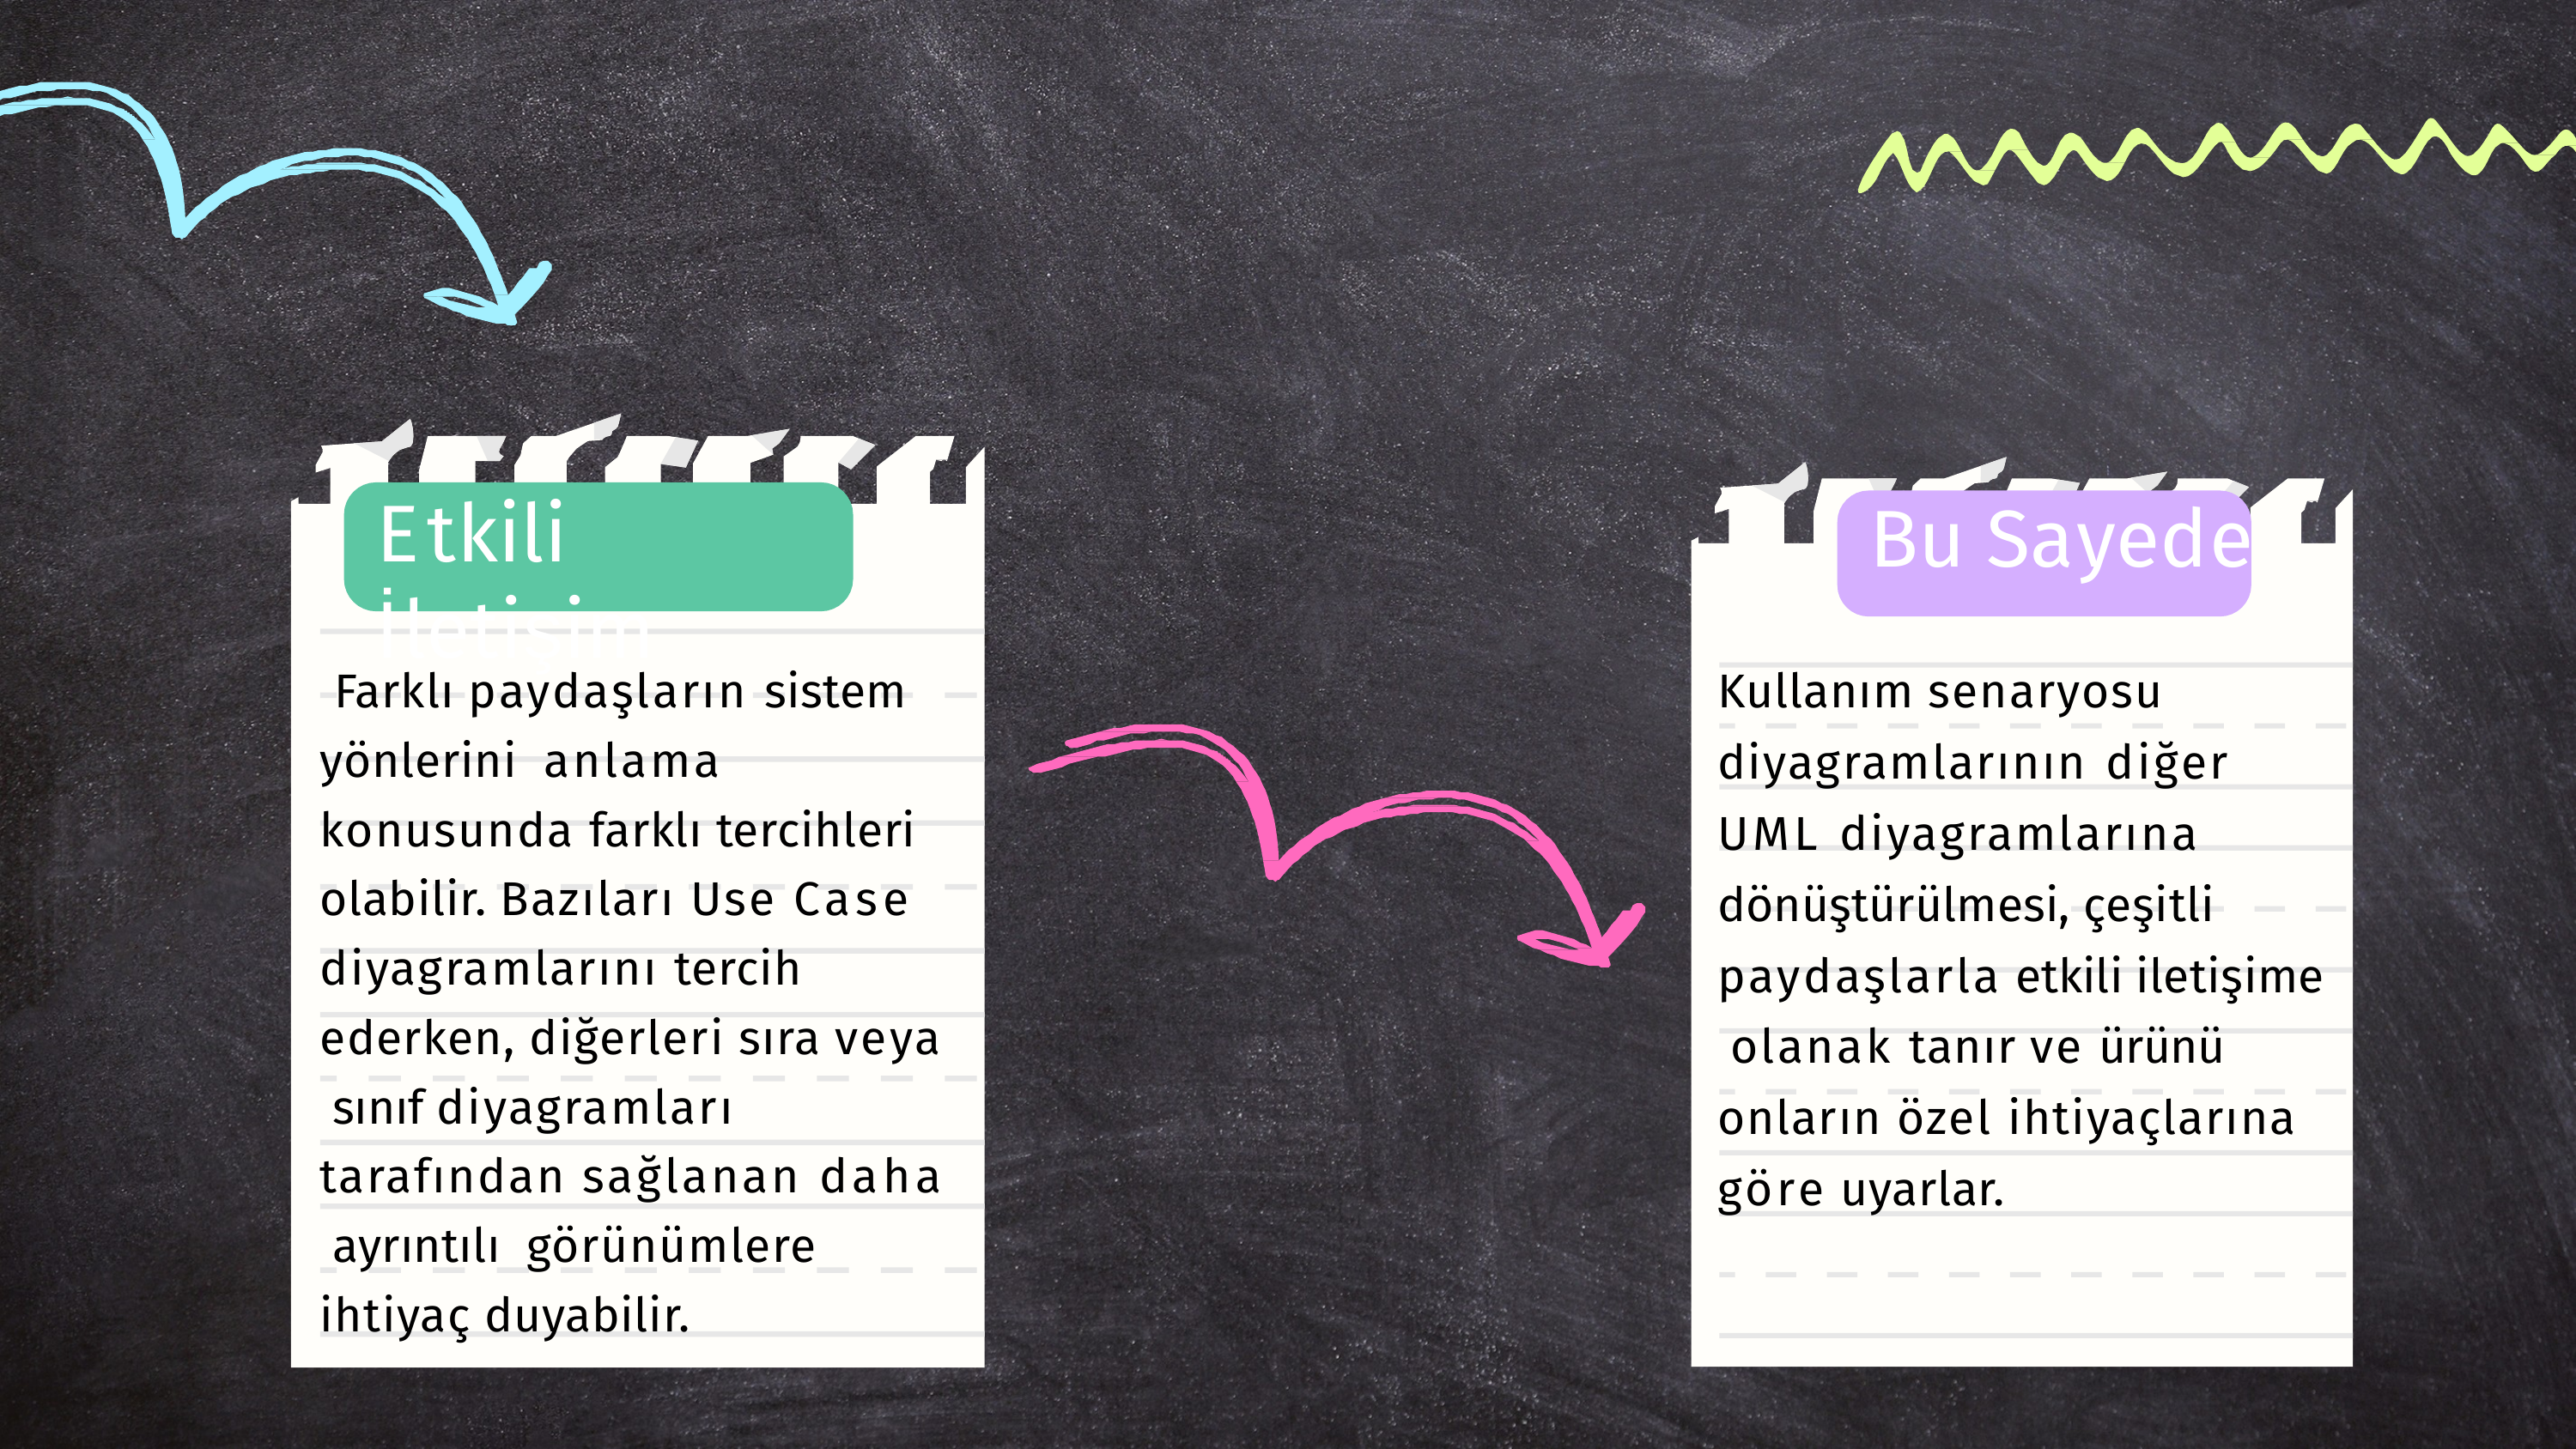

# Etkili İletişim

Bu Sayede
Kullanım senaryosu  diyagramlarının diğer  UML diyagramlarına  dönüştürülmesi, çeşitli  paydaşlarla etkili iletişime  olanak tanır ve ürünü  onların özel ihtiyaçlarına  göre uyarlar.
Farklı paydaşların sistem  yönlerini  anlama  konusunda farklı tercihleri  olabilir. Bazıları Use Case  diyagramlarını tercih  ederken, diğerleri sıra veya  sınıf diyagramları  tarafından sağlanan daha  ayrıntılı  görünümlere  ihtiyaç duyabilir.